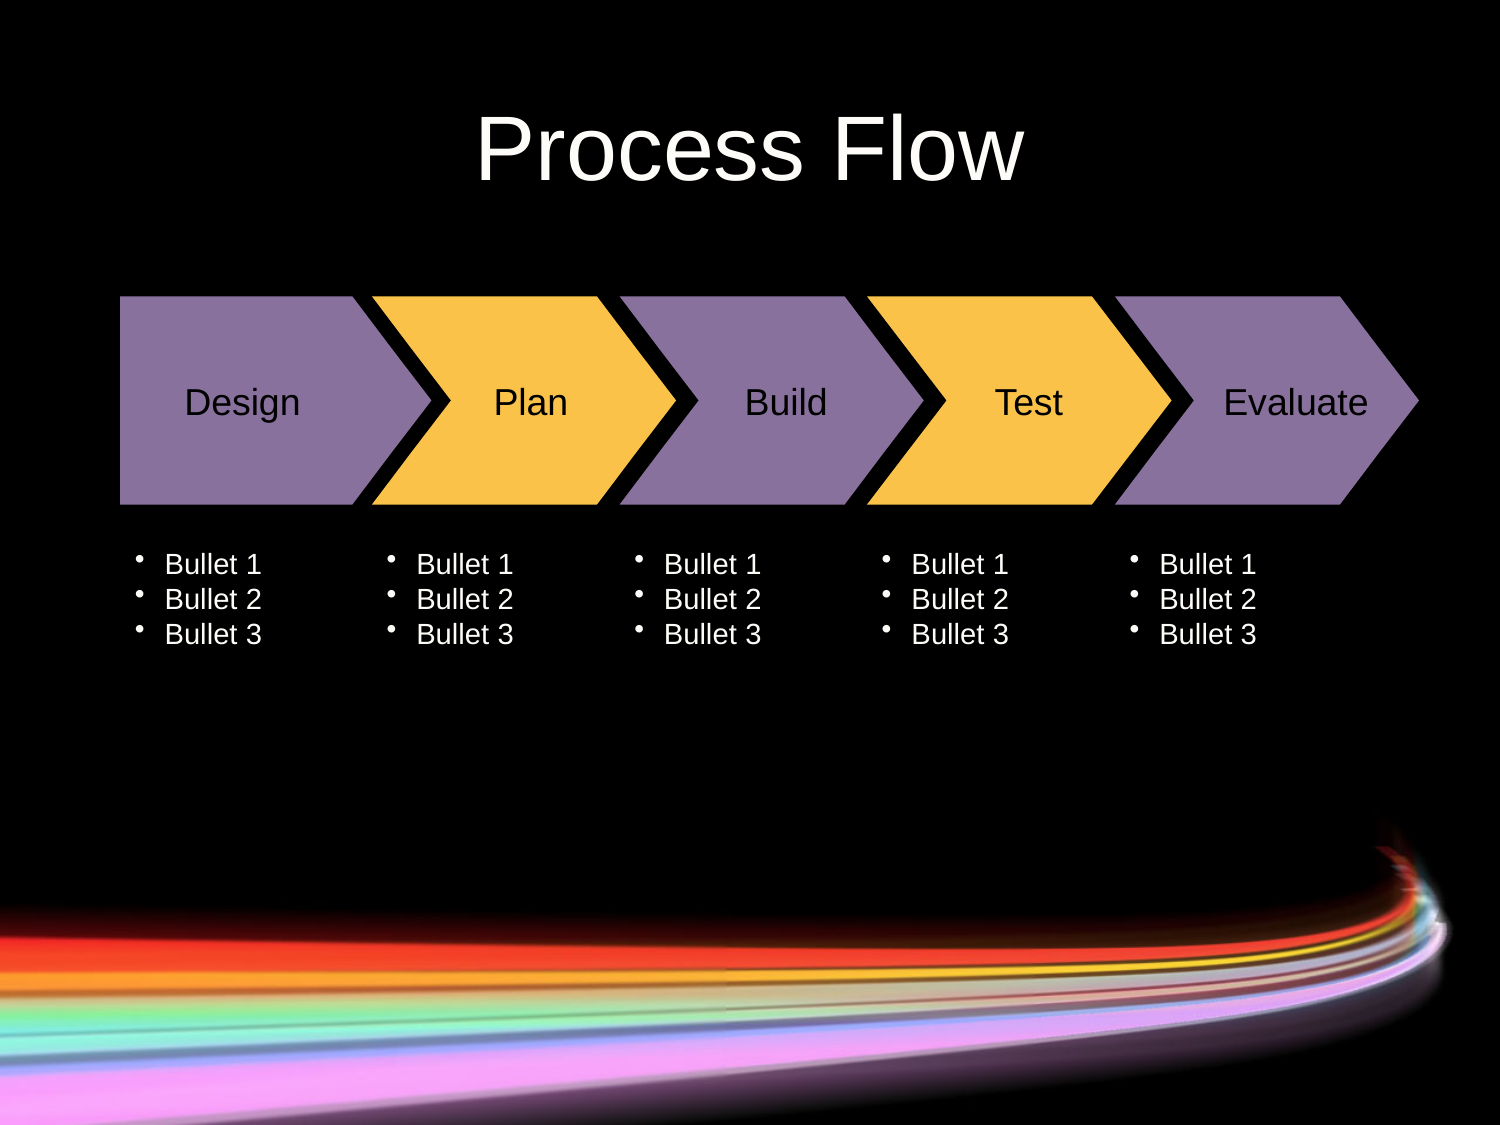

# Process Flow

Design
Test
Plan
Build
Evaluate
Bullet 1
Bullet 2
Bullet 3

Bullet 1
Bullet 2
Bullet 3

Bullet 1
Bullet 2
Bullet 3

Bullet 1
Bullet 2
Bullet 3

Bullet 1
Bullet 2
Bullet 3